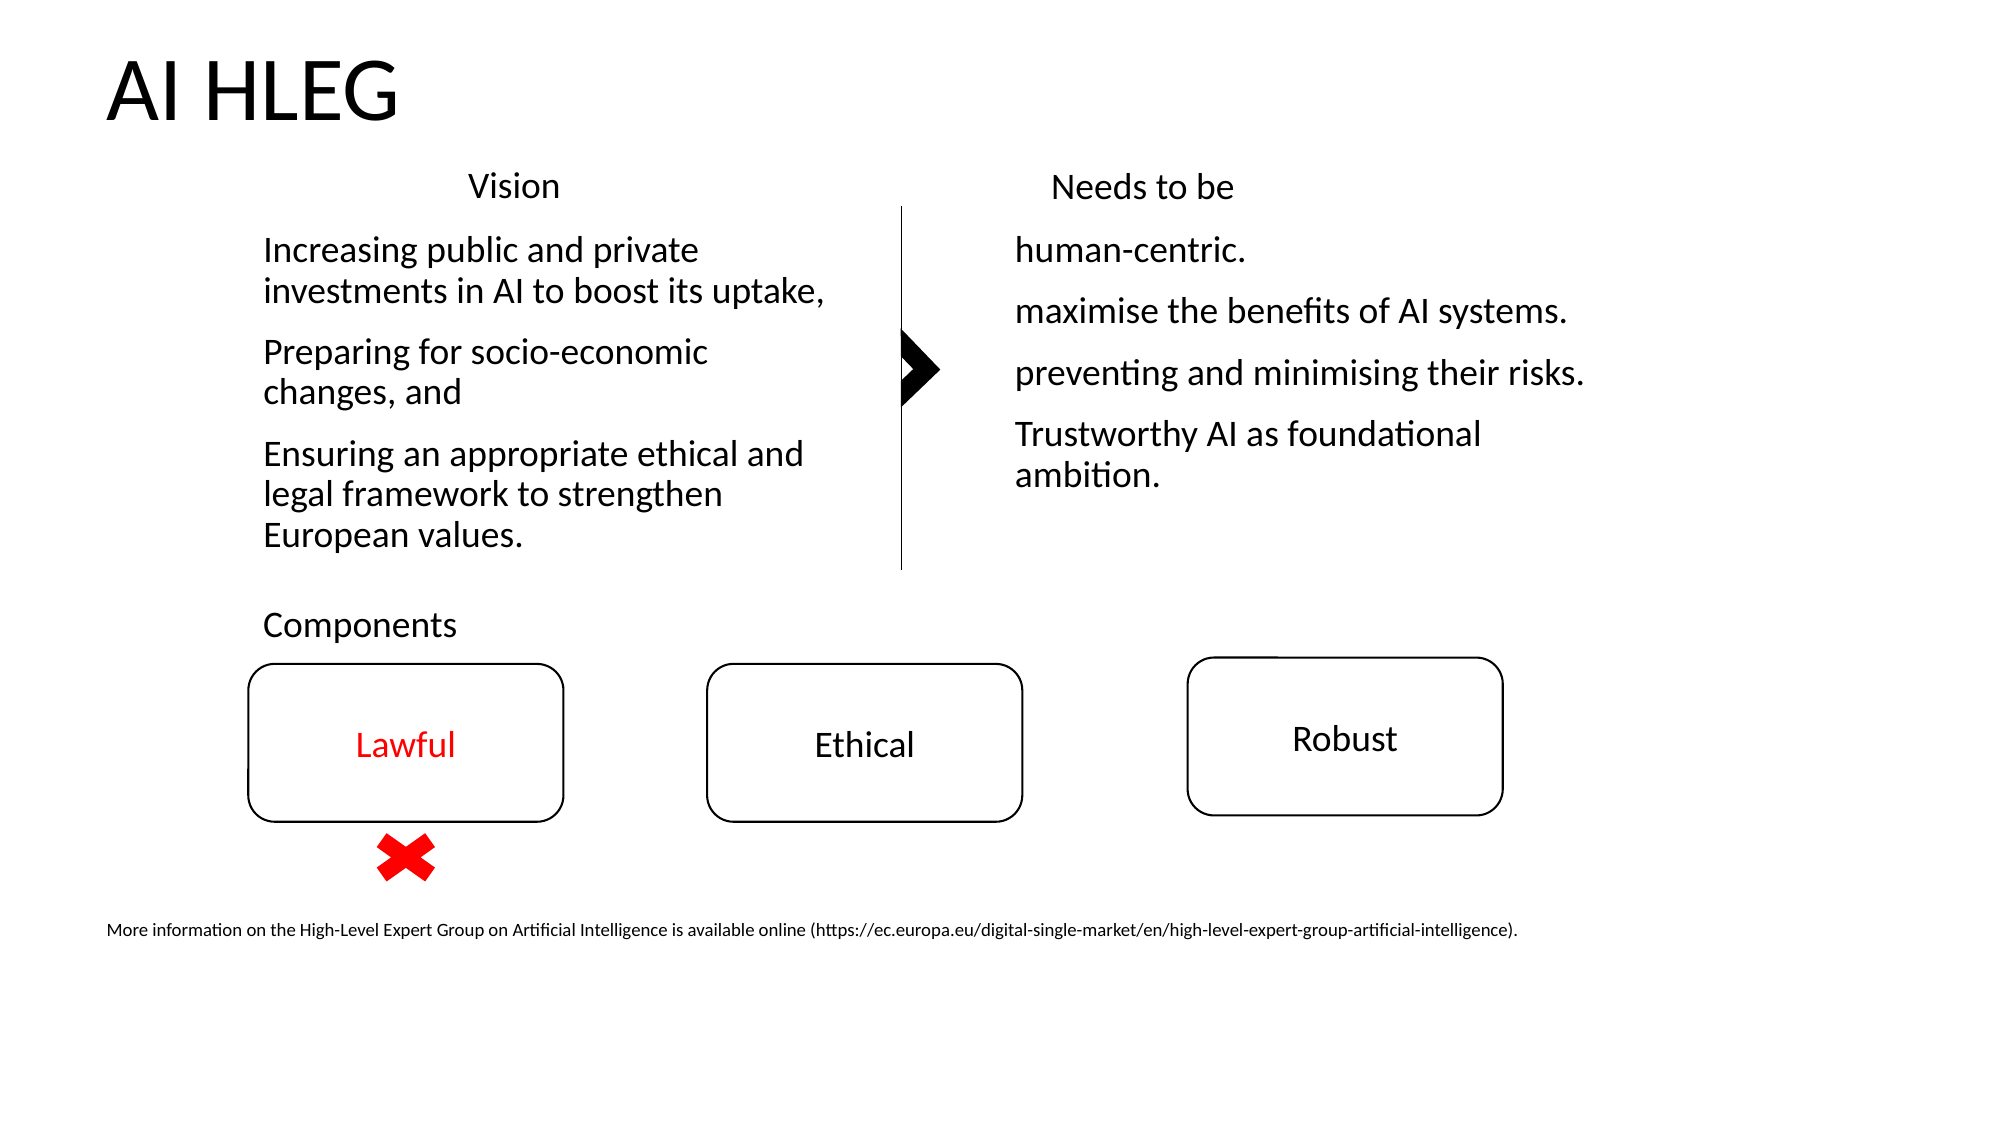

# AI HLEG
Vision
Needs to be
Increasing public and private investments in AI to boost its uptake,
Preparing for socio-economic changes, and
Ensuring an appropriate ethical and legal framework to strengthen European values.
human-centric.
maximise the benefits of AI systems.
preventing and minimising their risks.
Trustworthy AI as foundational ambition.

Components
Robust
Lawful
Ethical

More information on the High-Level Expert Group on Artificial Intelligence is available online (https://ec.europa.eu/digital-single-market/en/high-level-expert-group-artificial-intelligence).